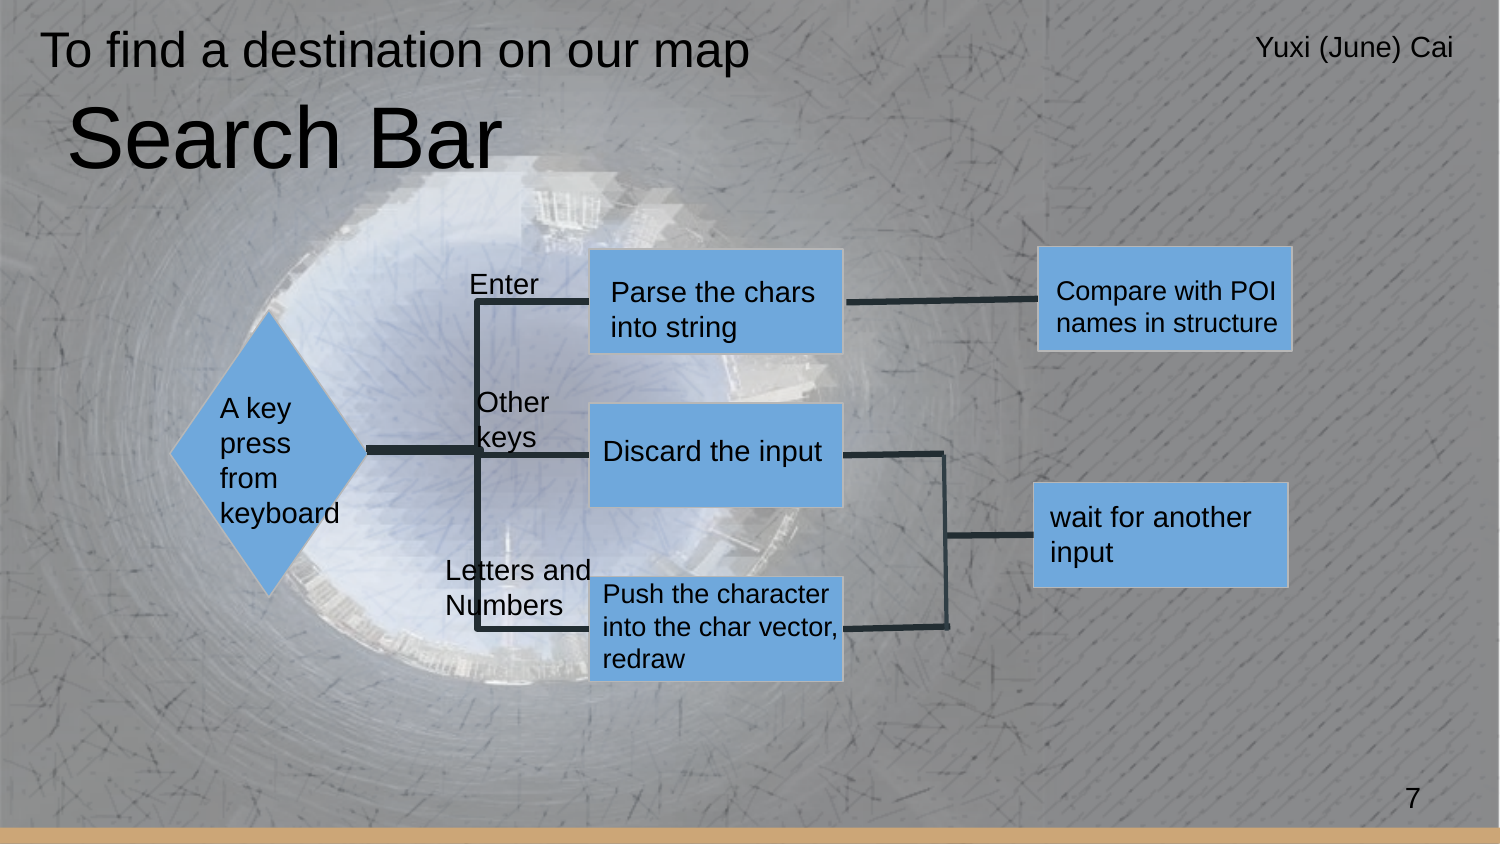

To find a destination on our map
Yuxi (June) Cai
# Search Bar

Enter
Compare with POI names in structure
Parse the chars into string

Other keys
A key press from keyboard

Discard the input

wait for another input
Letters and Numbers
Push the character into the char vector, redraw

7